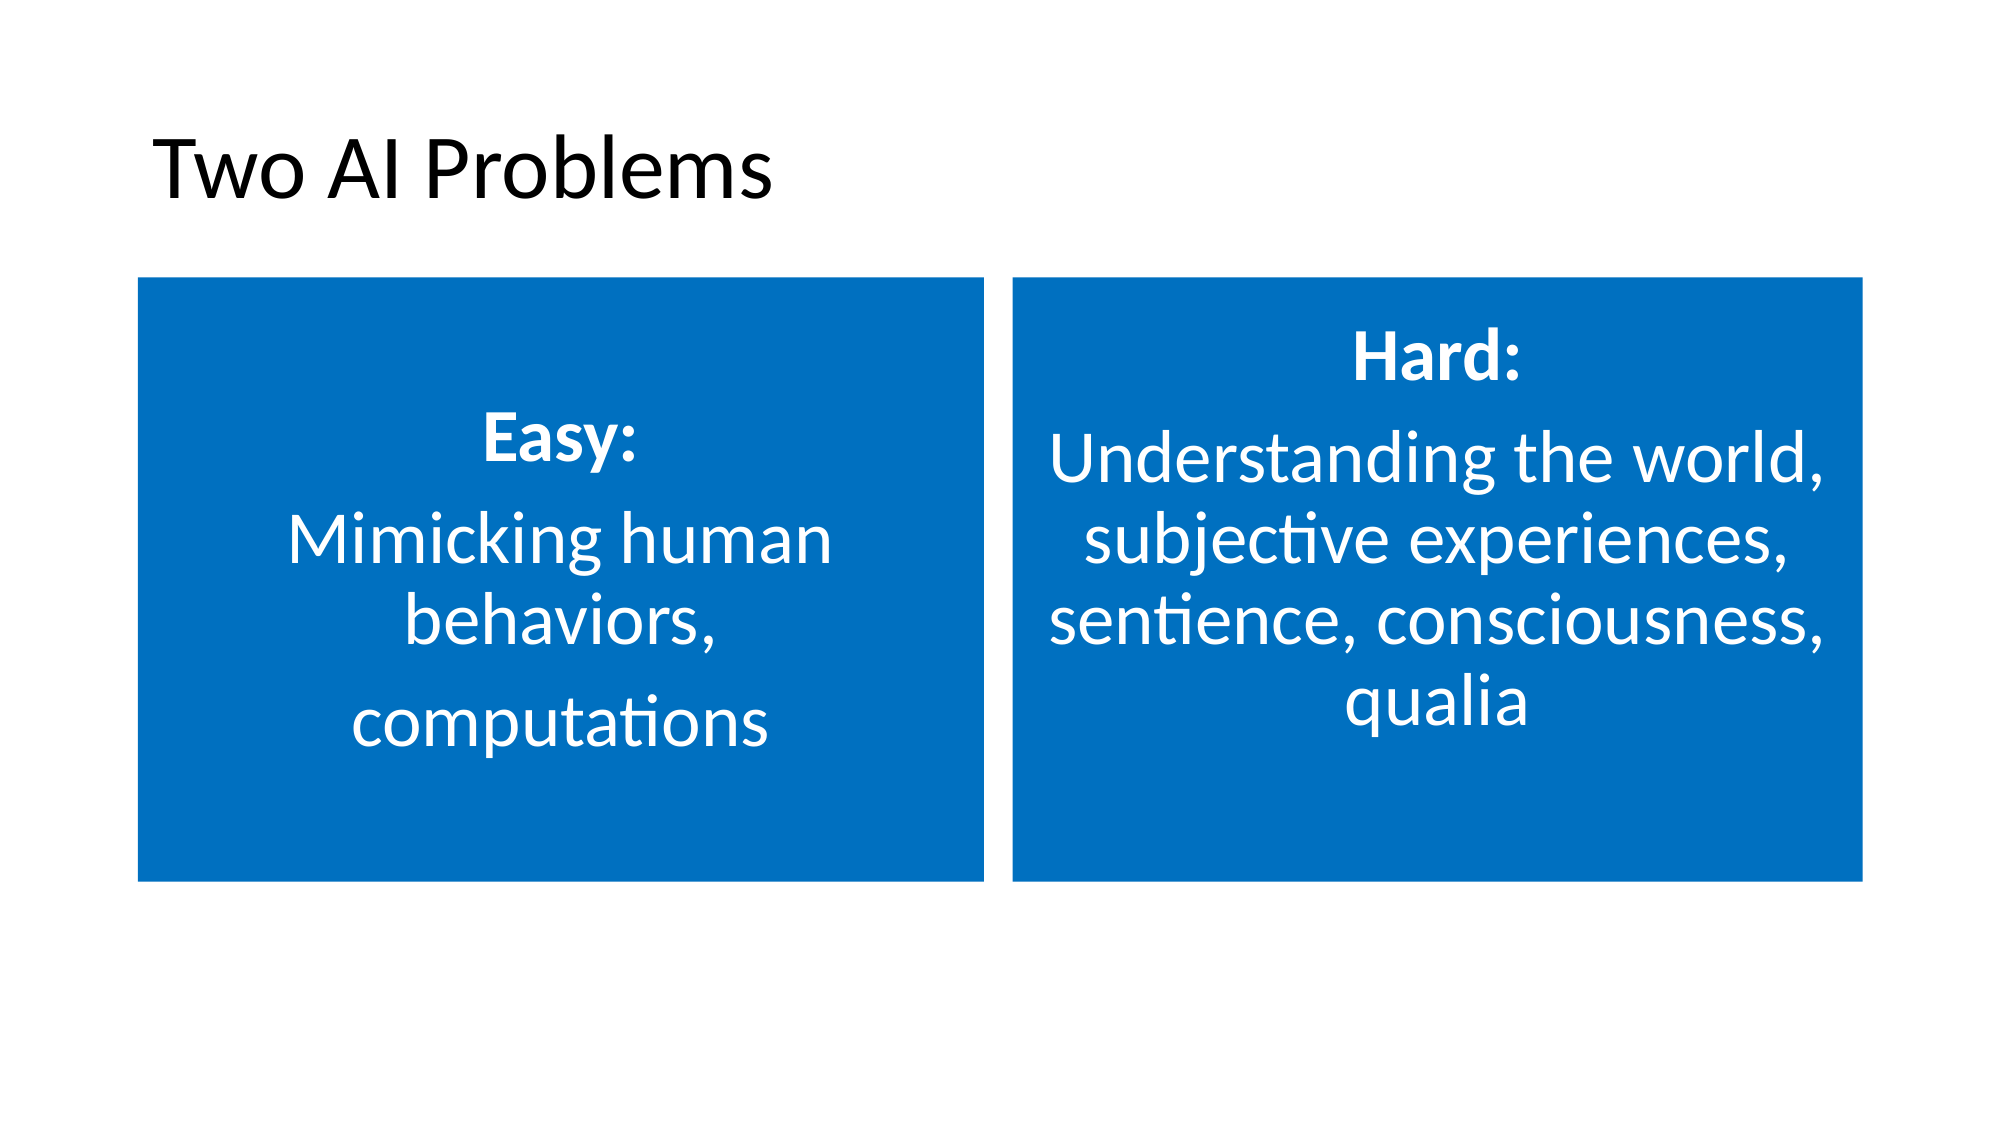

# Two AI Problems
Easy:
Mimicking human behaviors,
computations
Hard:
Understanding the world, subjective experiences, sentience, consciousness, qualia